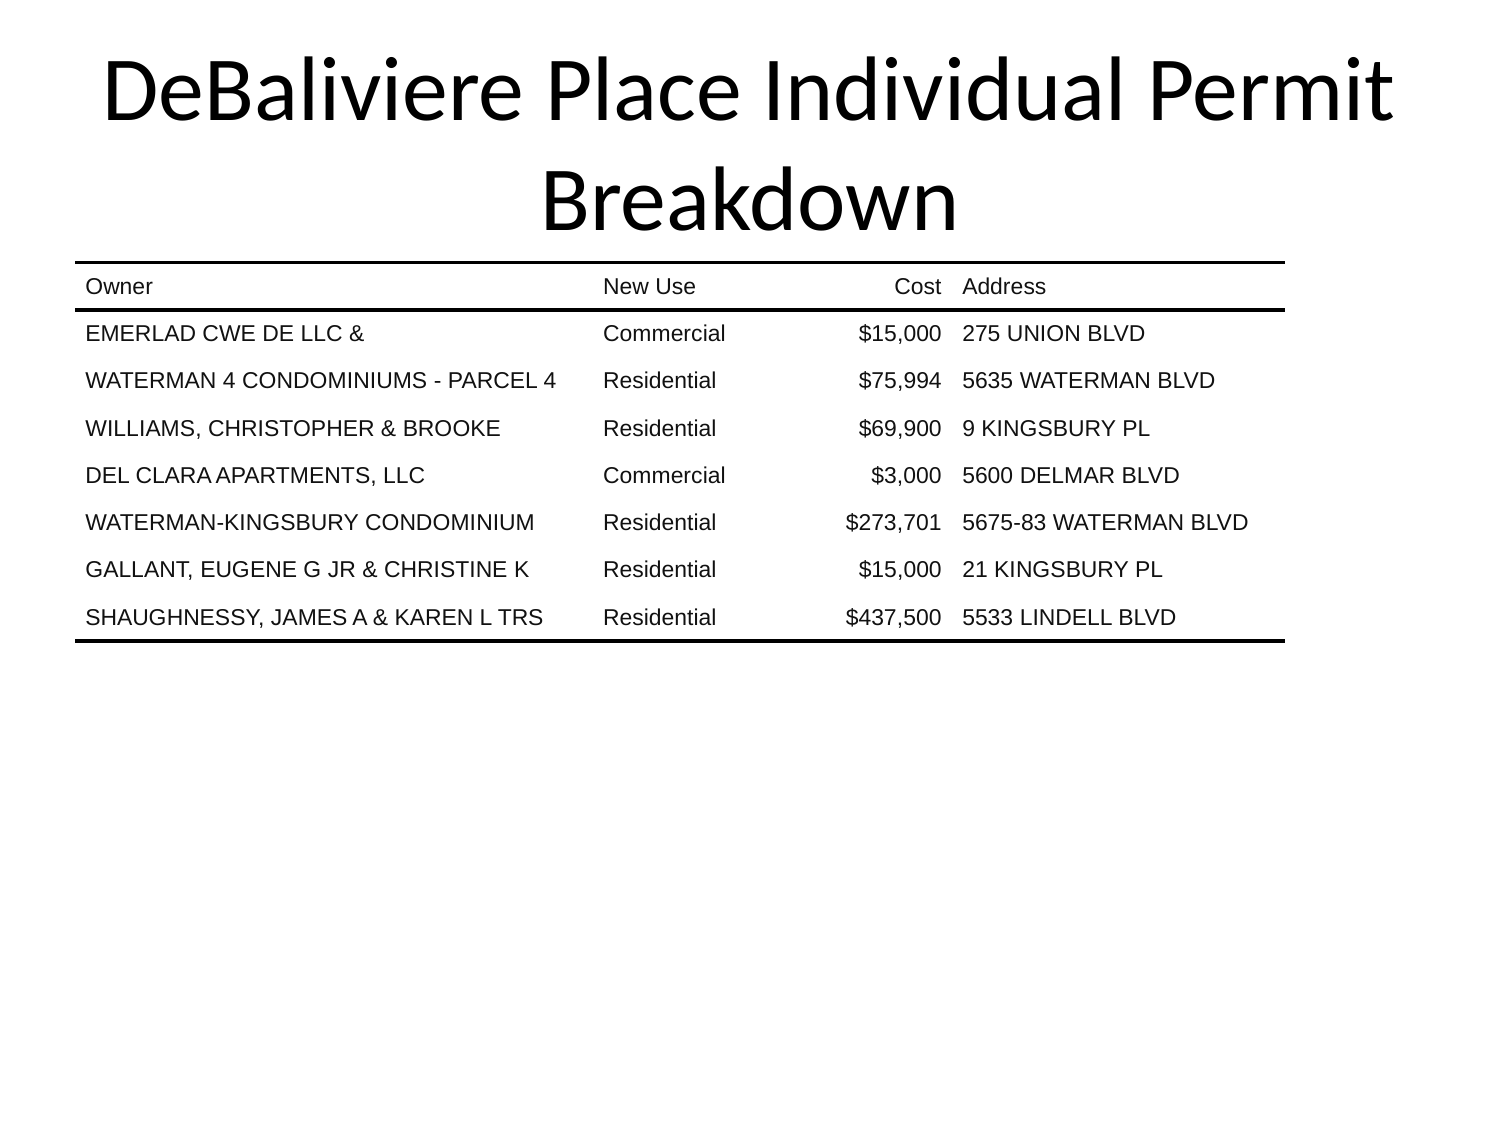

# DeBaliviere Place Individual Permit Breakdown
| Owner | New Use | Cost | Address |
| --- | --- | --- | --- |
| EMERLAD CWE DE LLC & | Commercial | $15,000 | 275 UNION BLVD |
| WATERMAN 4 CONDOMINIUMS - PARCEL 4 | Residential | $75,994 | 5635 WATERMAN BLVD |
| WILLIAMS, CHRISTOPHER & BROOKE | Residential | $69,900 | 9 KINGSBURY PL |
| DEL CLARA APARTMENTS, LLC | Commercial | $3,000 | 5600 DELMAR BLVD |
| WATERMAN-KINGSBURY CONDOMINIUM | Residential | $273,701 | 5675-83 WATERMAN BLVD |
| GALLANT, EUGENE G JR & CHRISTINE K | Residential | $15,000 | 21 KINGSBURY PL |
| SHAUGHNESSY, JAMES A & KAREN L TRS | Residential | $437,500 | 5533 LINDELL BLVD |